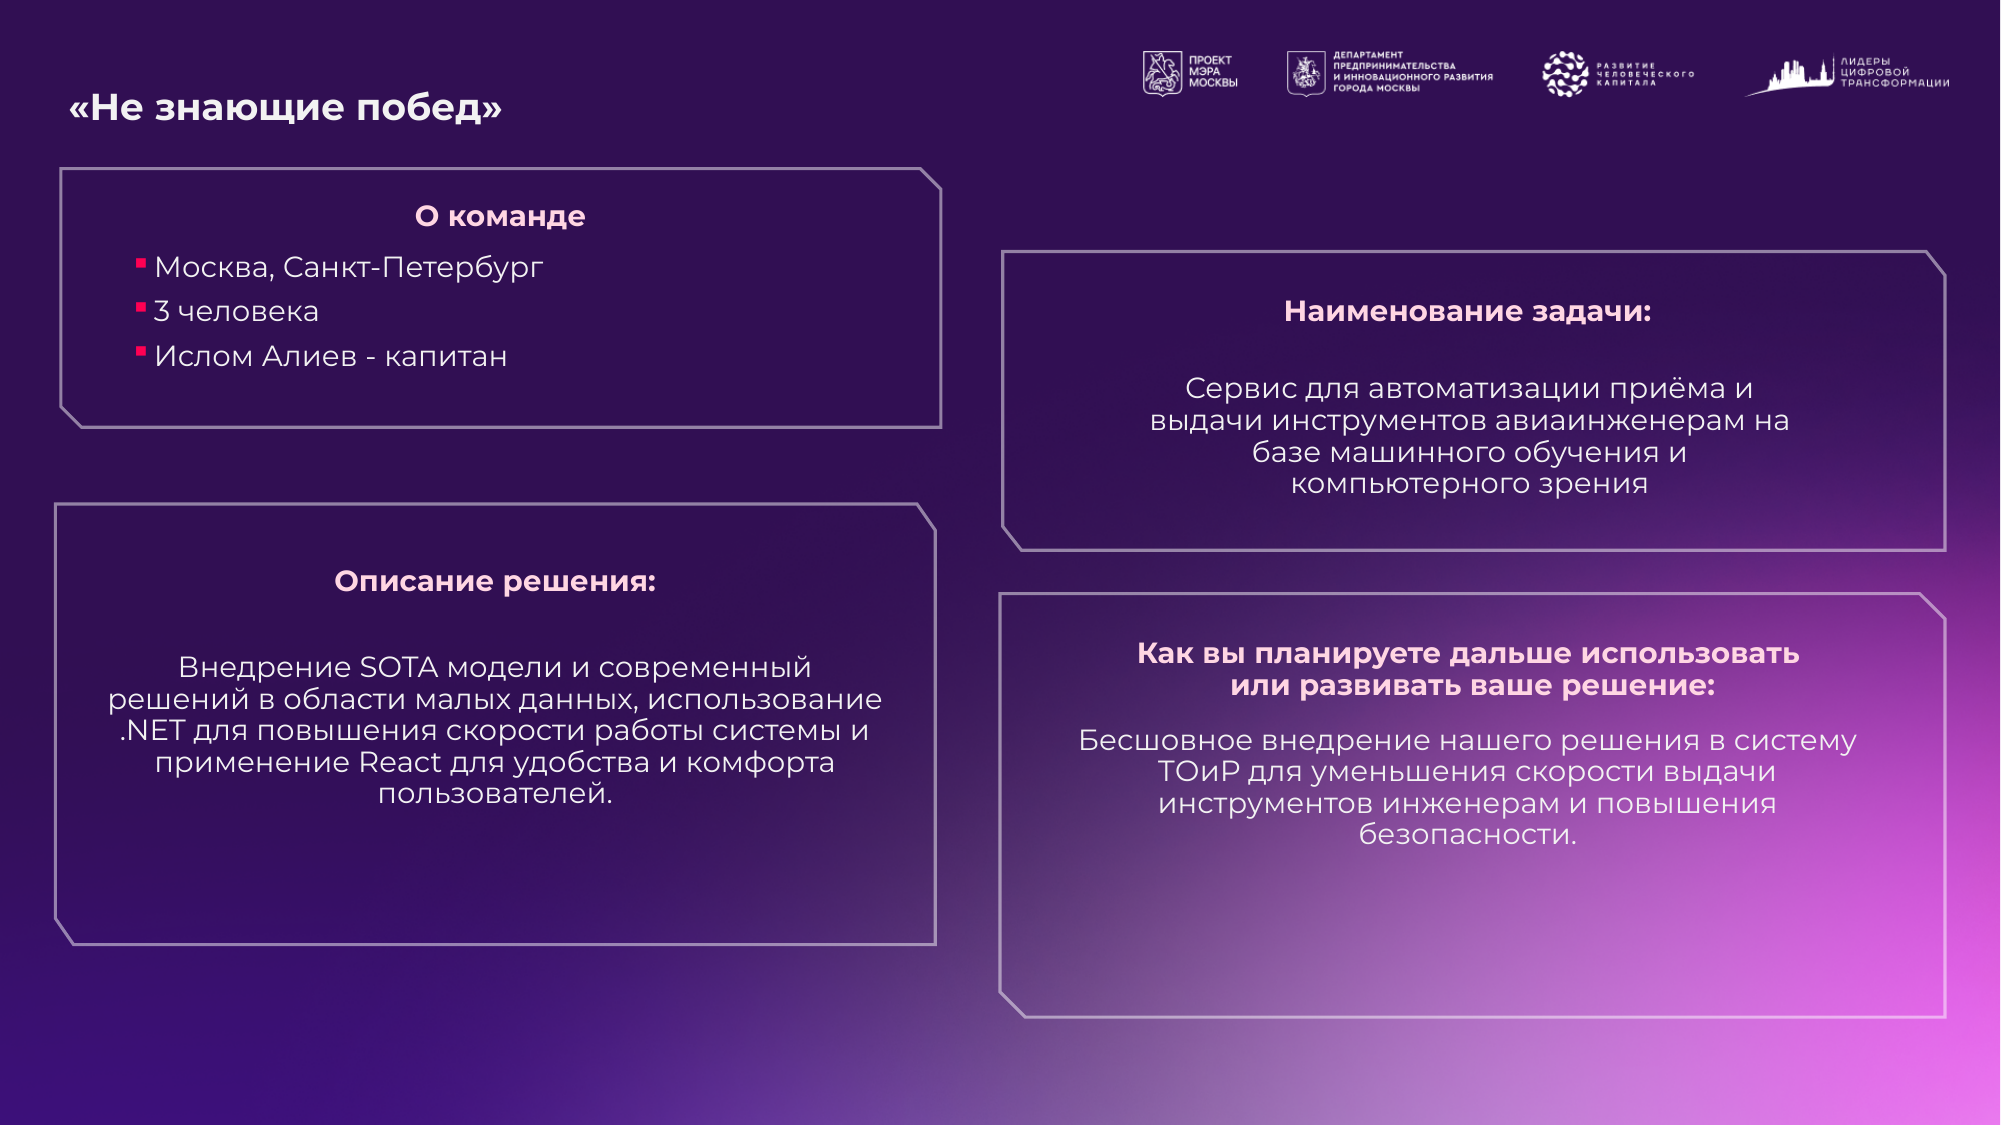

# «Не знающие побед»

О команде
Москва, Санкт-Петербург
3 человека
Ислом Алиев - капитан

Наименование задачи:
Сервис для автоматизации приёма и выдачи инструментов авиаинженерам на базе машинного обучения и компьютерного зрения

Описание решения:

Как вы планируете дальше использовать
или развивать ваше решение:
Внедрение SOTA модели и современный решений в области малых данных, использование .NET для повышения скорости работы системы и применение React для удобства и комфорта пользователей.
Бесшовное внедрение нашего решения в систему ТОиР для уменьшения скорости выдачи инструментов инженерам и повышения безопасности.